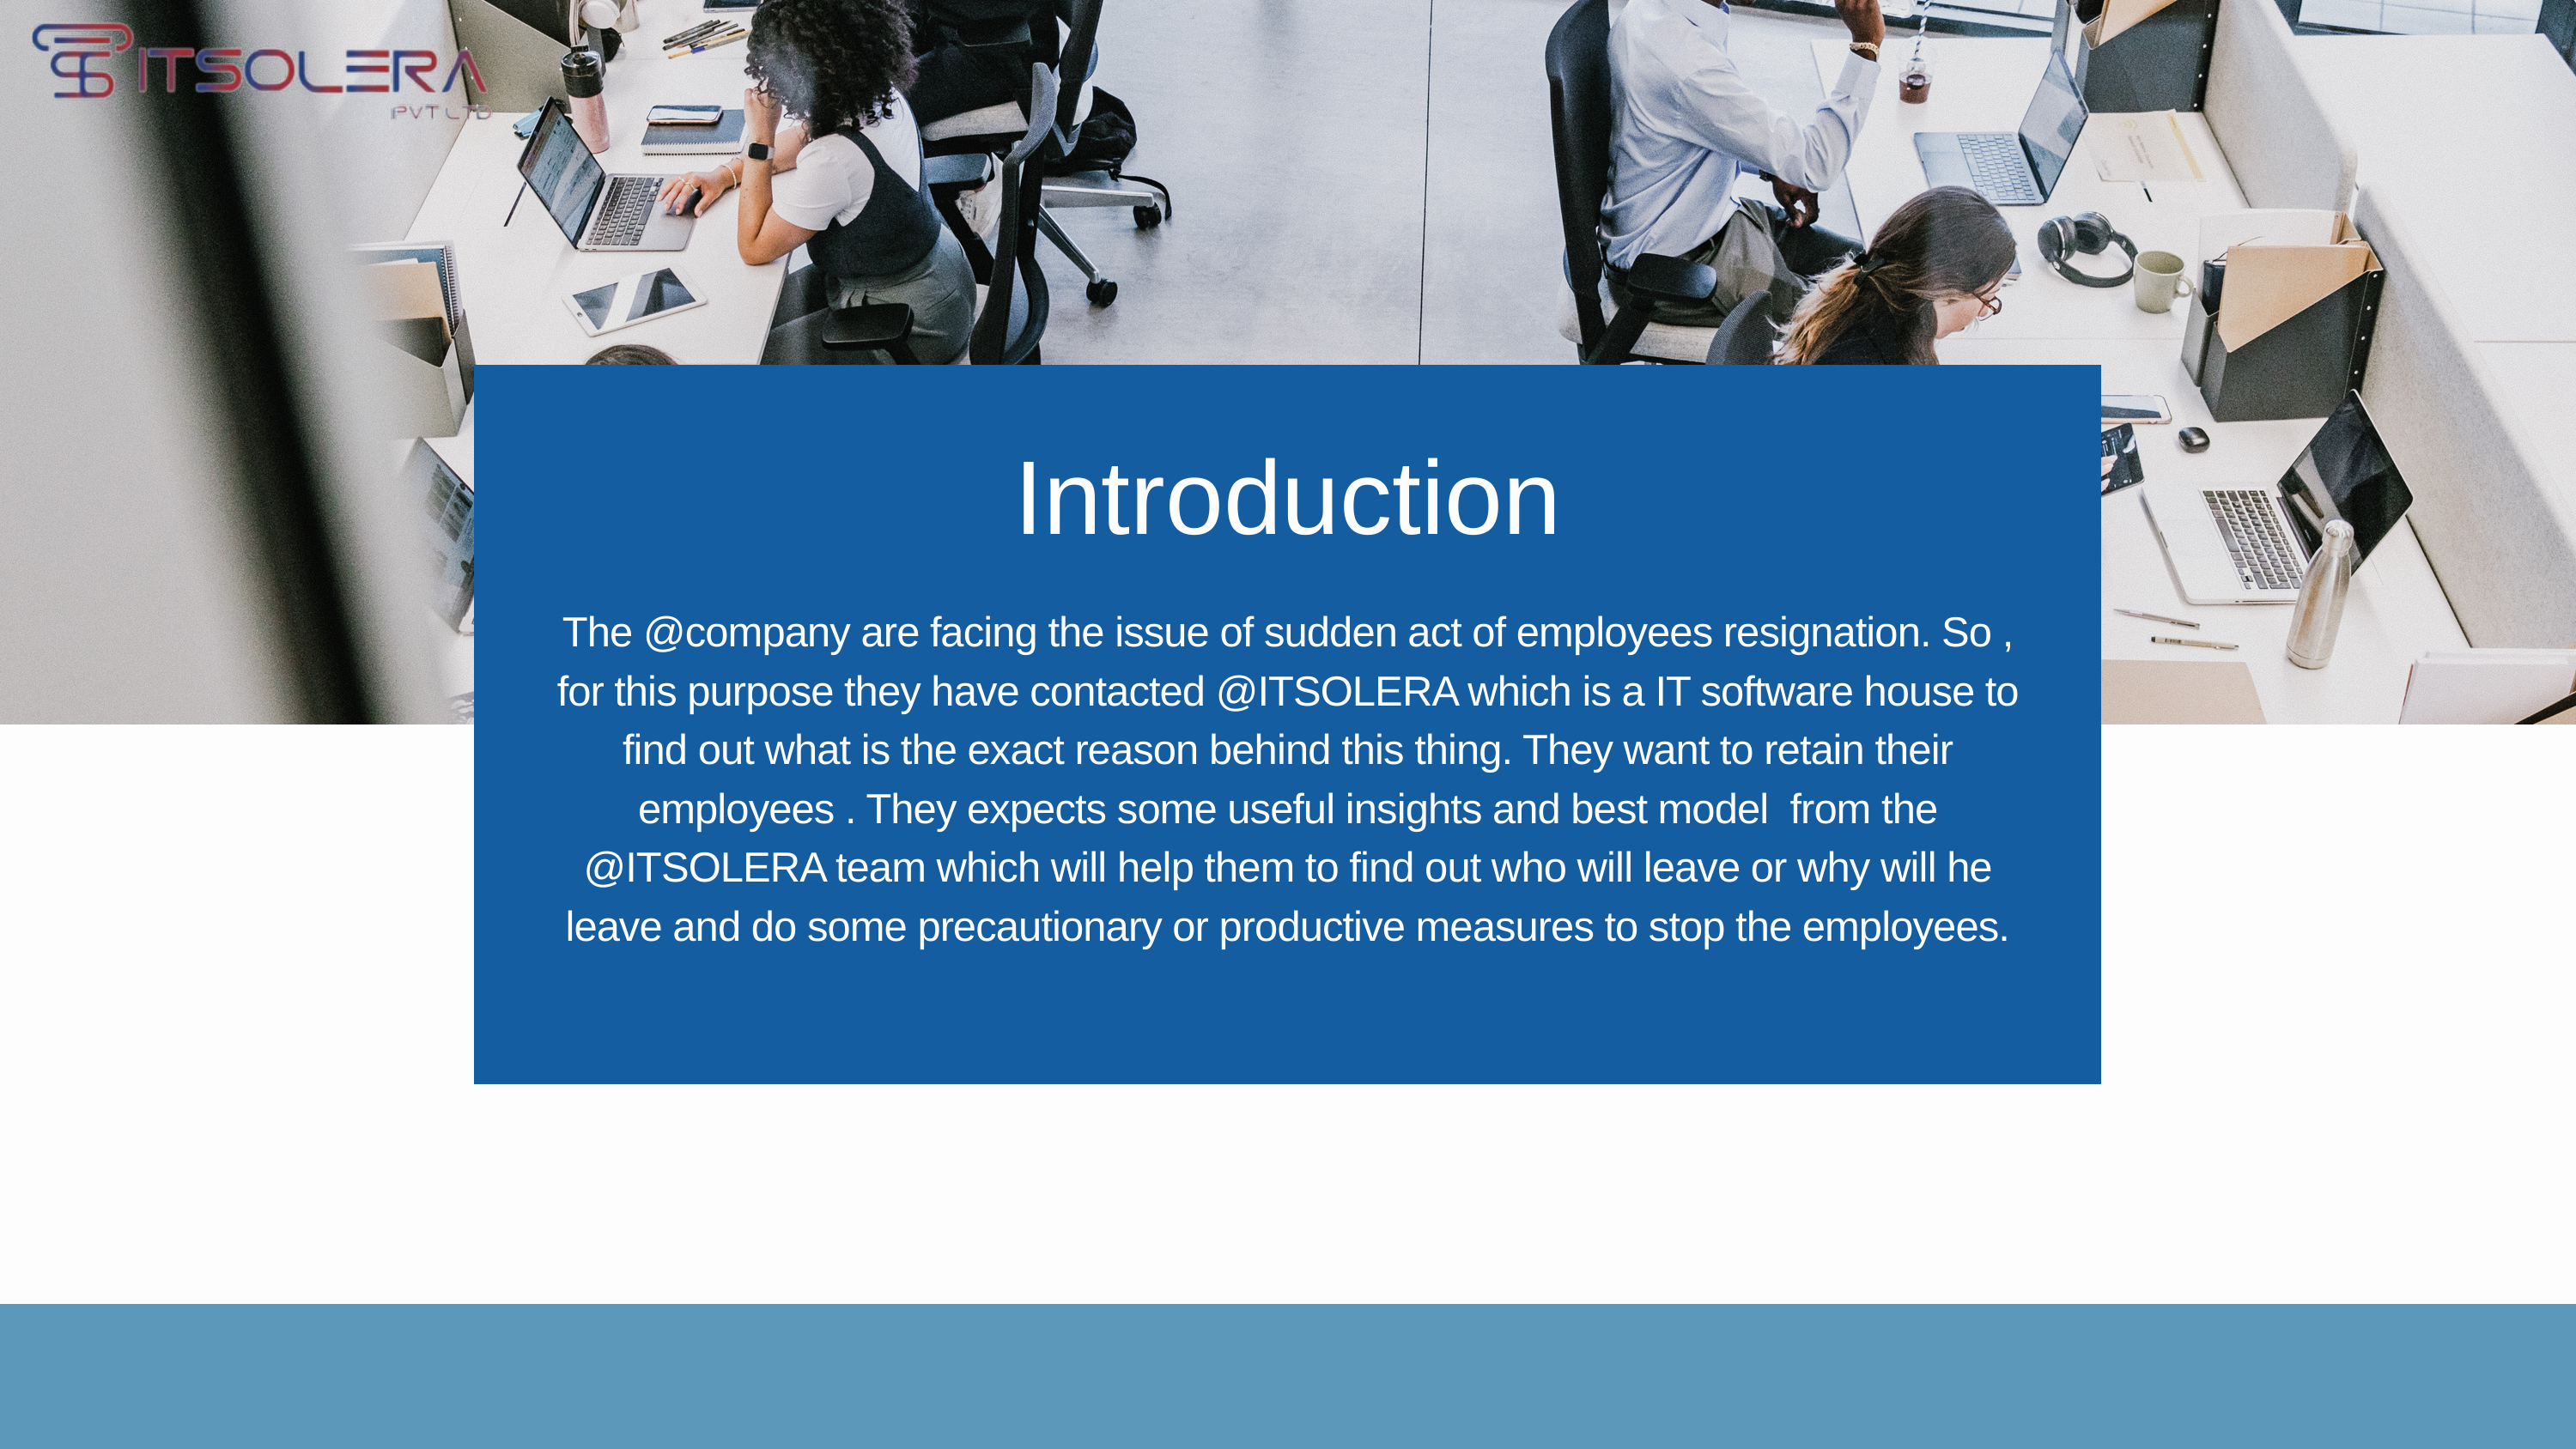

Introduction
The @company are facing the issue of sudden act of employees resignation. So , for this purpose they have contacted @ITSOLERA which is a IT software house to find out what is the exact reason behind this thing. They want to retain their employees . They expects some useful insights and best model  from the @ITSOLERA team which will help them to find out who will leave or why will he leave and do some precautionary or productive measures to stop the employees.